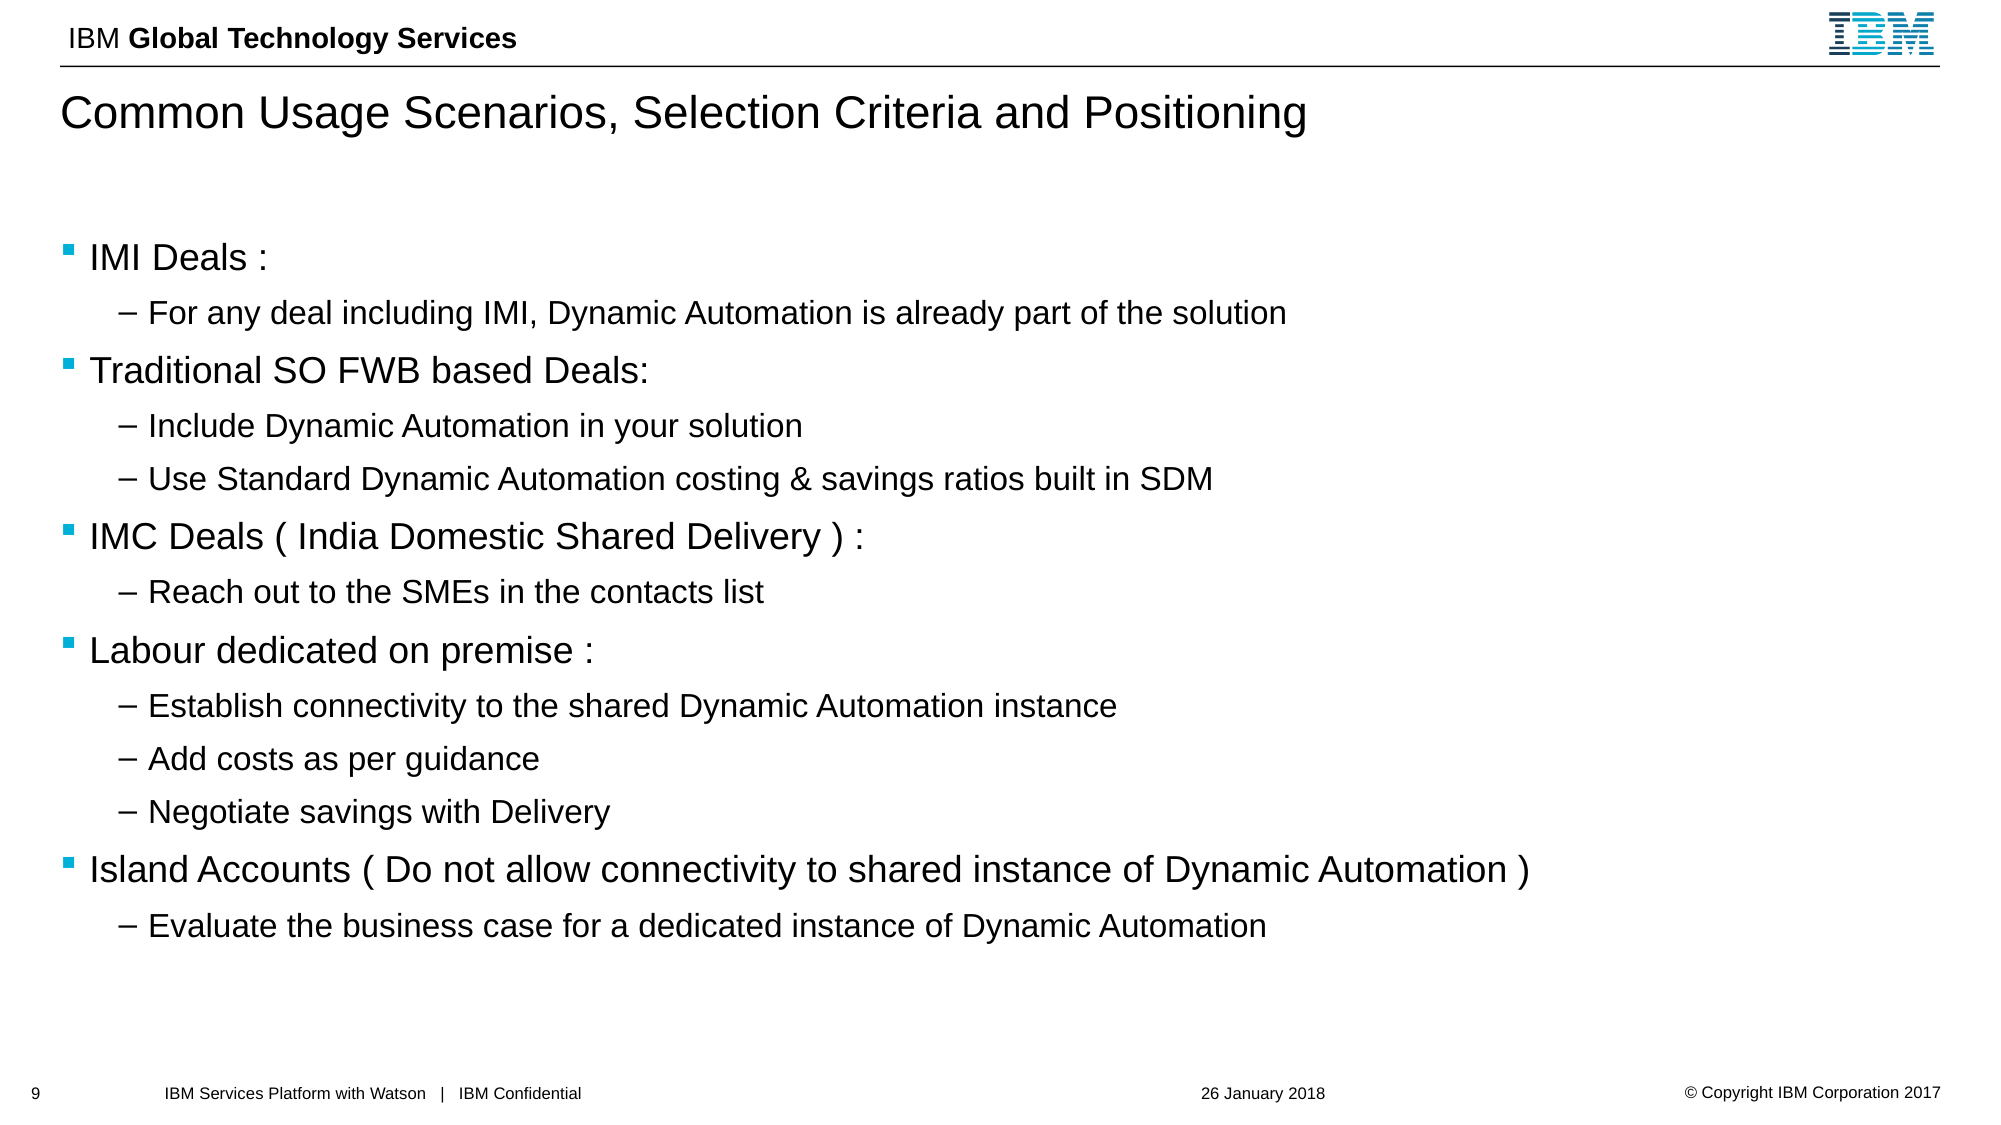

# Common Usage Scenarios, Selection Criteria and Positioning
IMI Deals :
For any deal including IMI, Dynamic Automation is already part of the solution
Traditional SO FWB based Deals:
Include Dynamic Automation in your solution
Use Standard Dynamic Automation costing & savings ratios built in SDM
IMC Deals ( India Domestic Shared Delivery ) :
Reach out to the SMEs in the contacts list
Labour dedicated on premise :
Establish connectivity to the shared Dynamic Automation instance
Add costs as per guidance
Negotiate savings with Delivery
Island Accounts ( Do not allow connectivity to shared instance of Dynamic Automation )
Evaluate the business case for a dedicated instance of Dynamic Automation

9
IBM Services Platform with Watson   |   IBM Confidential
26 January 2018